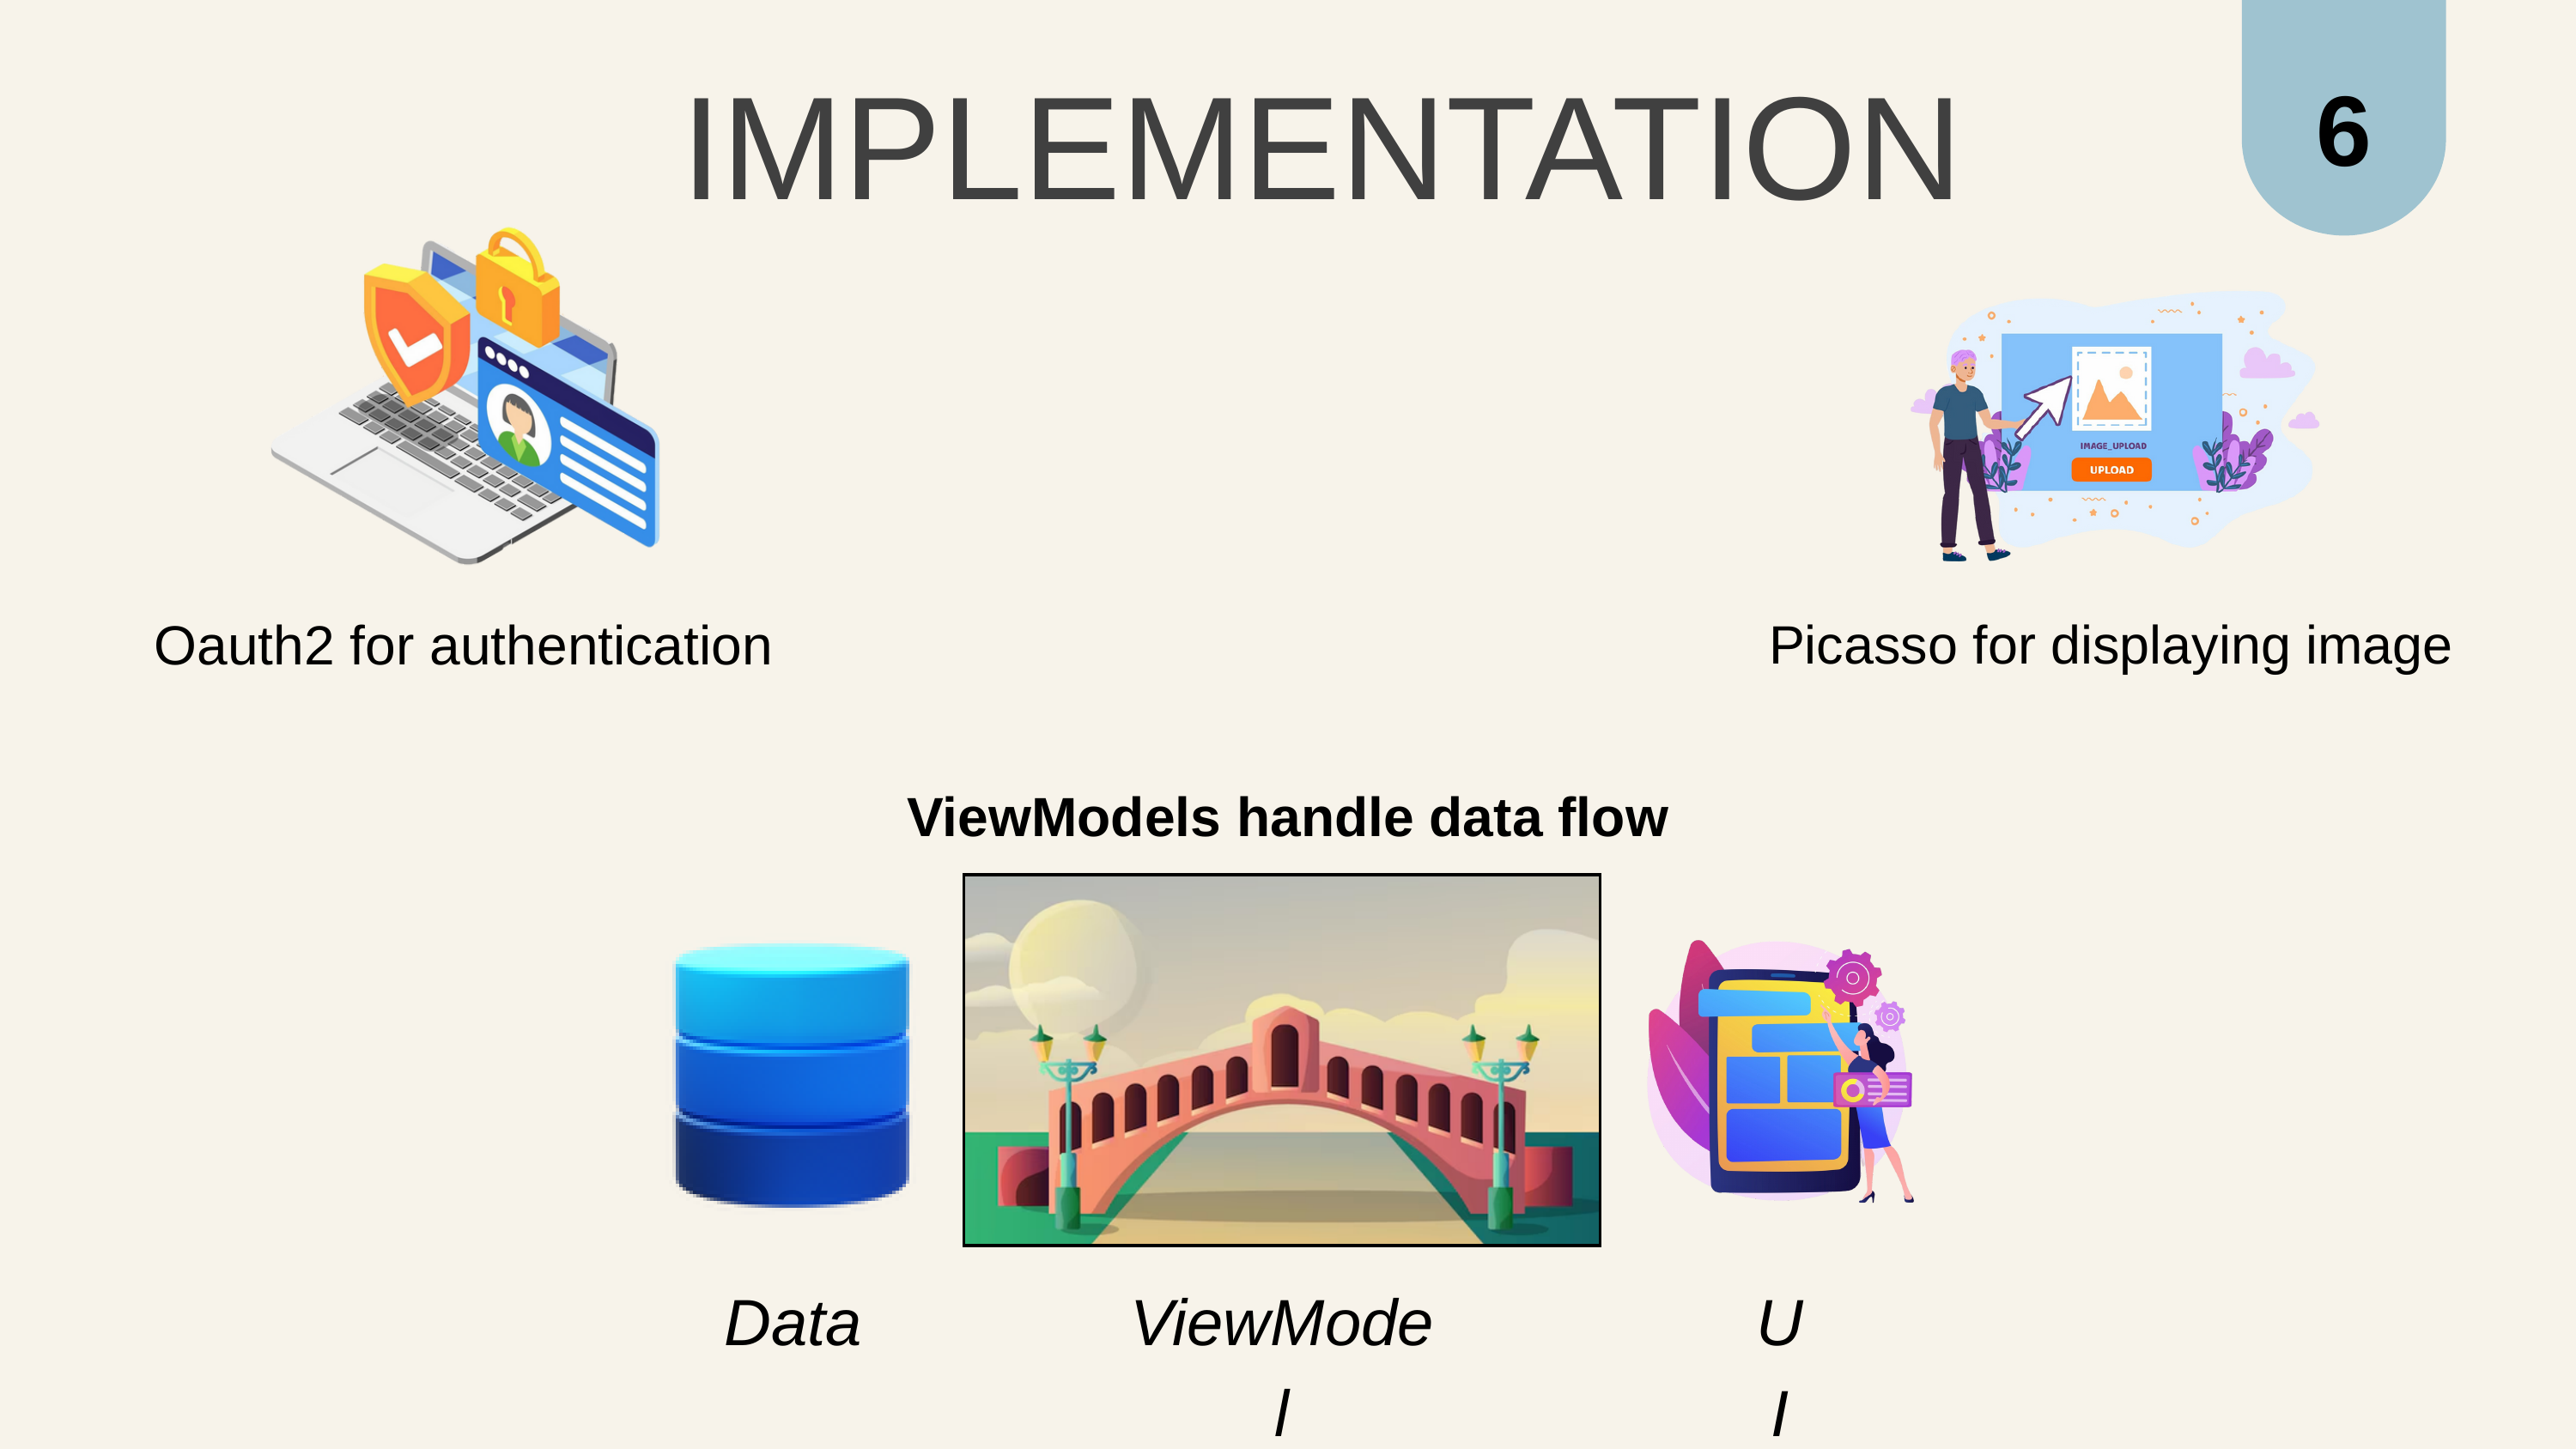

6
IMPLEMENTATION

Oauth2 for authentication
Picasso for displaying image
ViewModels handle data flow

Data
ViewModel
UI